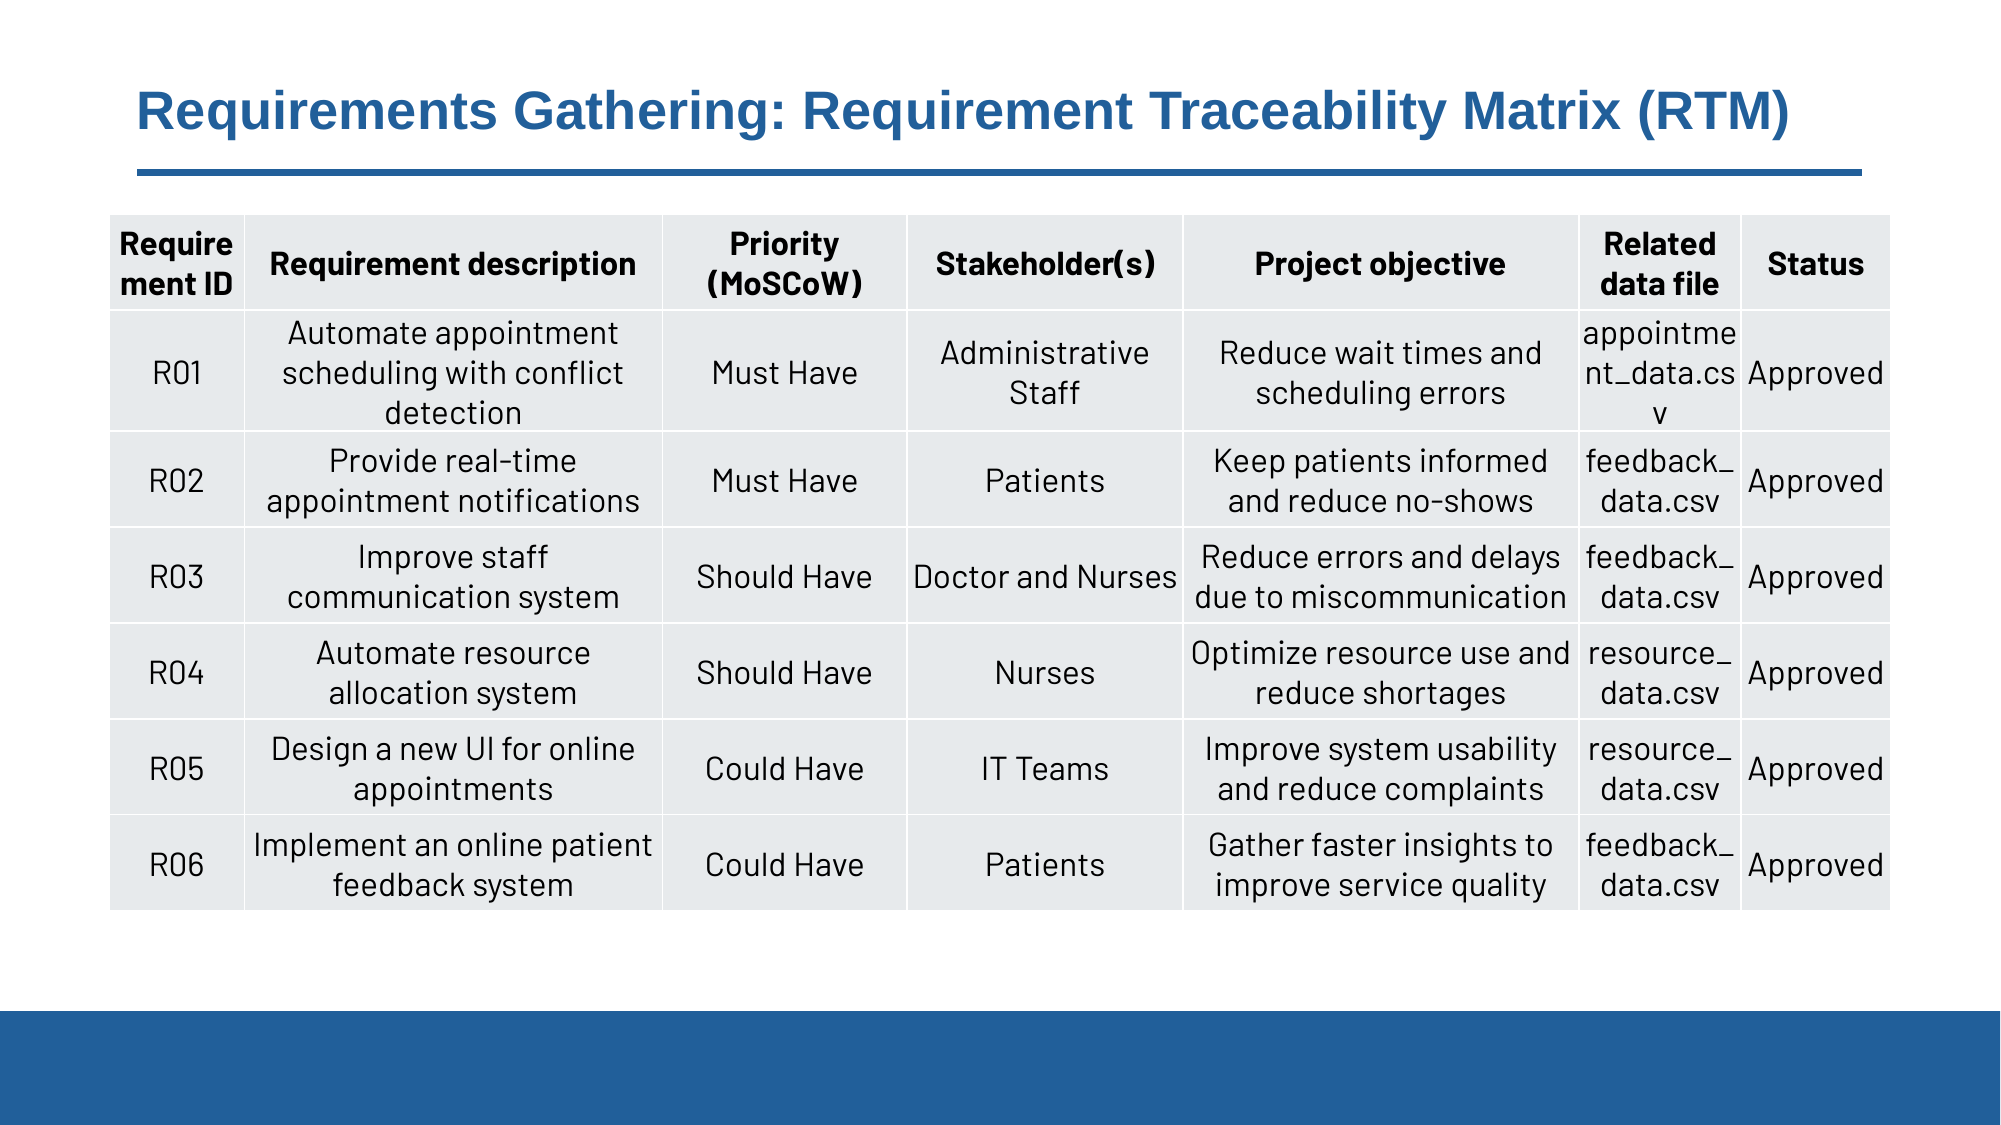

# Requirements Gathering: Requirement Traceability Matrix (RTM)
| Requirement ID | Requirement description | Priority (MoSCoW) | Stakeholder(s) | Project objective | Related data file | Status |
| --- | --- | --- | --- | --- | --- | --- |
| R01 | Automate appointment scheduling with conflict detection | Must Have | Administrative Staff | Reduce wait times and scheduling errors | appointment\_data.csv | Approved |
| R02 | Provide real-time appointment notifications | Must Have | Patients | Keep patients informed and reduce no-shows | feedback\_data.csv | Approved |
| R03 | Improve staff communication system | Should Have | Doctor and Nurses | Reduce errors and delays due to miscommunication | feedback\_data.csv | Approved |
| R04 | Automate resource allocation system | Should Have | Nurses | Optimize resource use and reduce shortages | resource\_data.csv | Approved |
| R05 | Design a new UI for online appointments | Could Have | IT Teams | Improve system usability and reduce complaints | resource\_data.csv | Approved |
| R06 | Implement an online patient feedback system | Could Have | Patients | Gather faster insights to improve service quality | feedback\_data.csv | Approved |